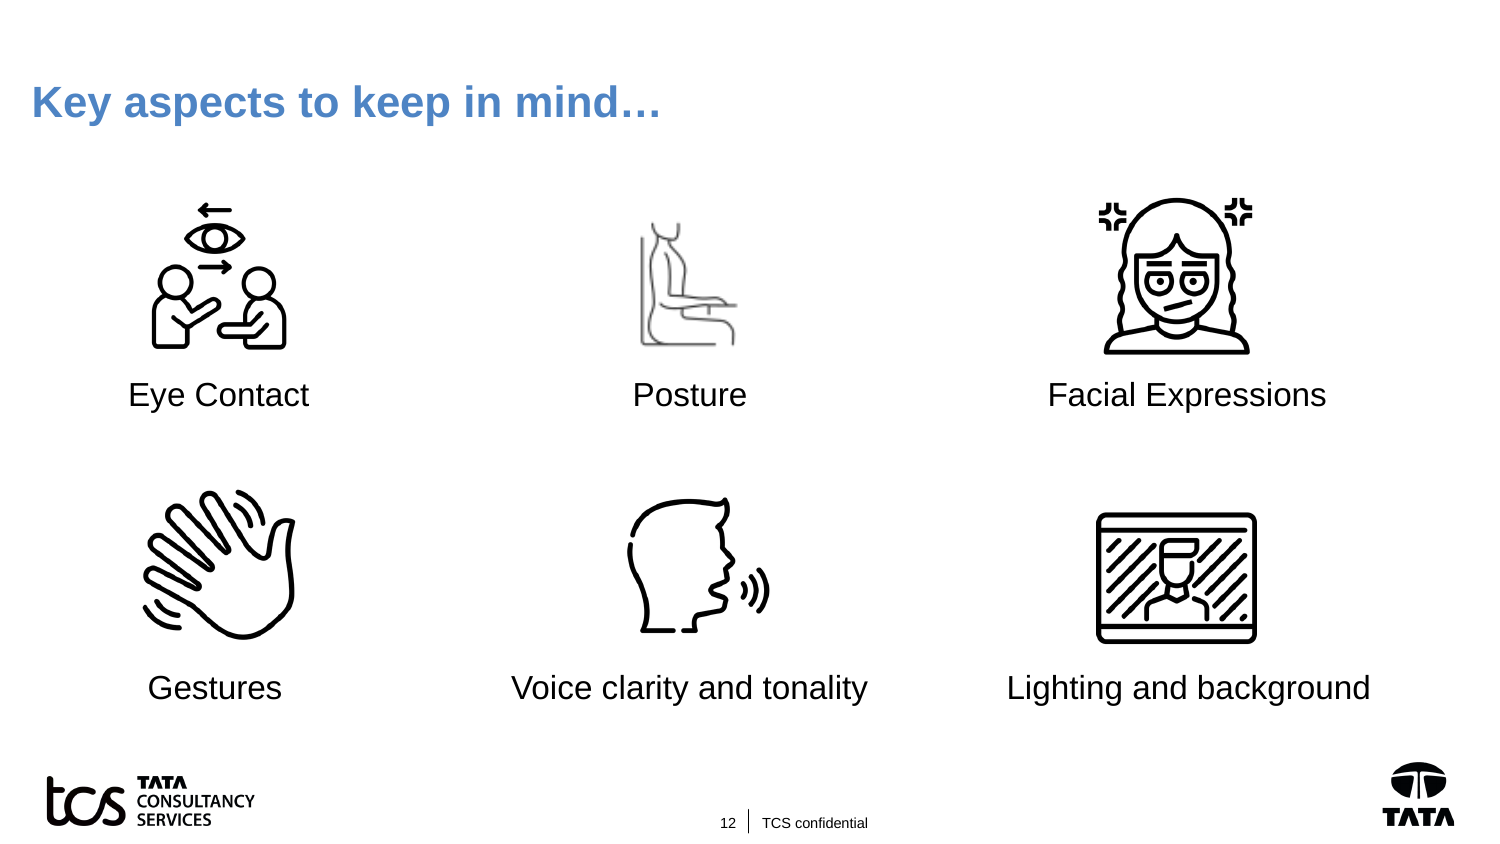

Key aspects to keep in mind…

Eye Contact

Posture

Facial Expressions

Gestures

Voice clarity and tonality

Lighting and background

12

TCS confidential